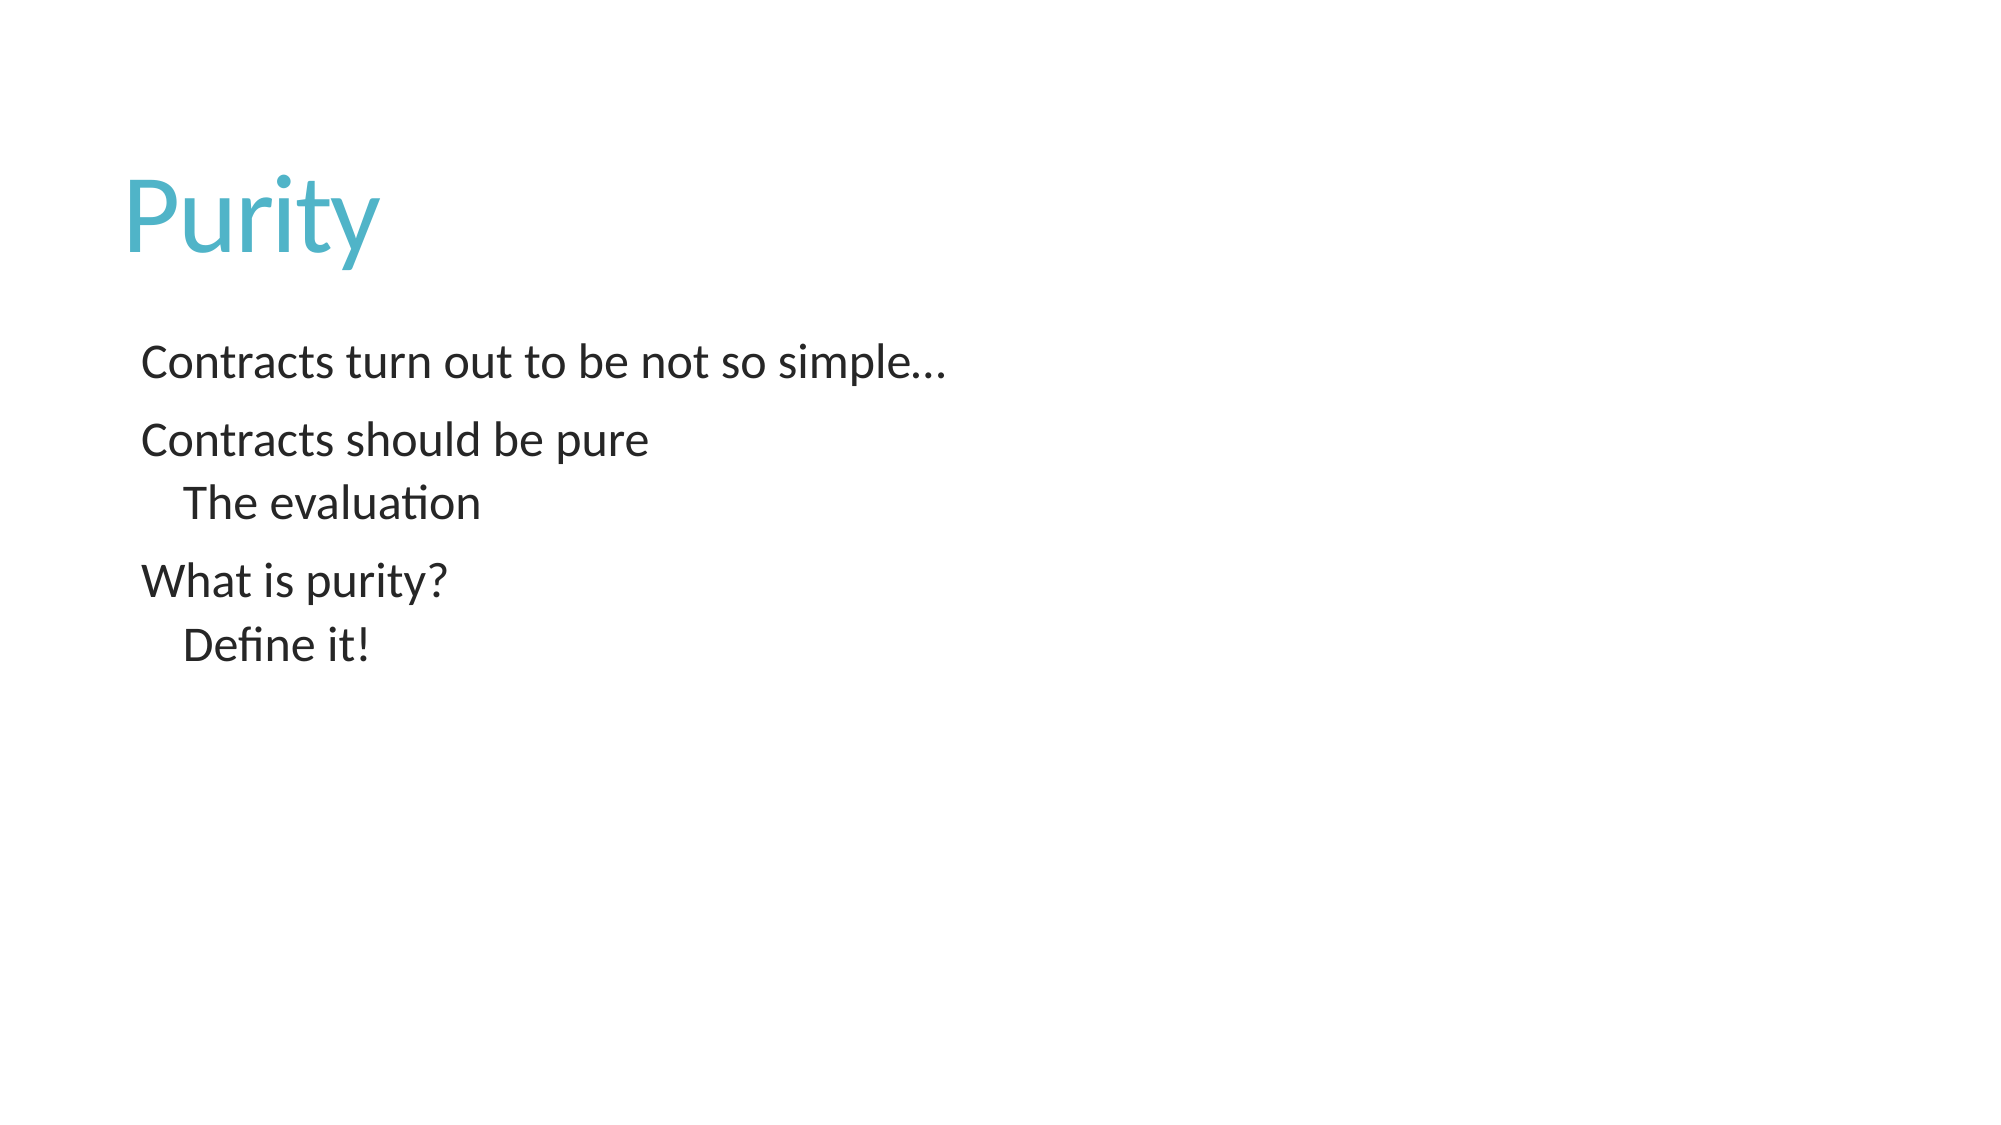

# Purity
Contracts turn out to be not so simple…
Contracts should be pure
The evaluation
What is purity?
Define it!